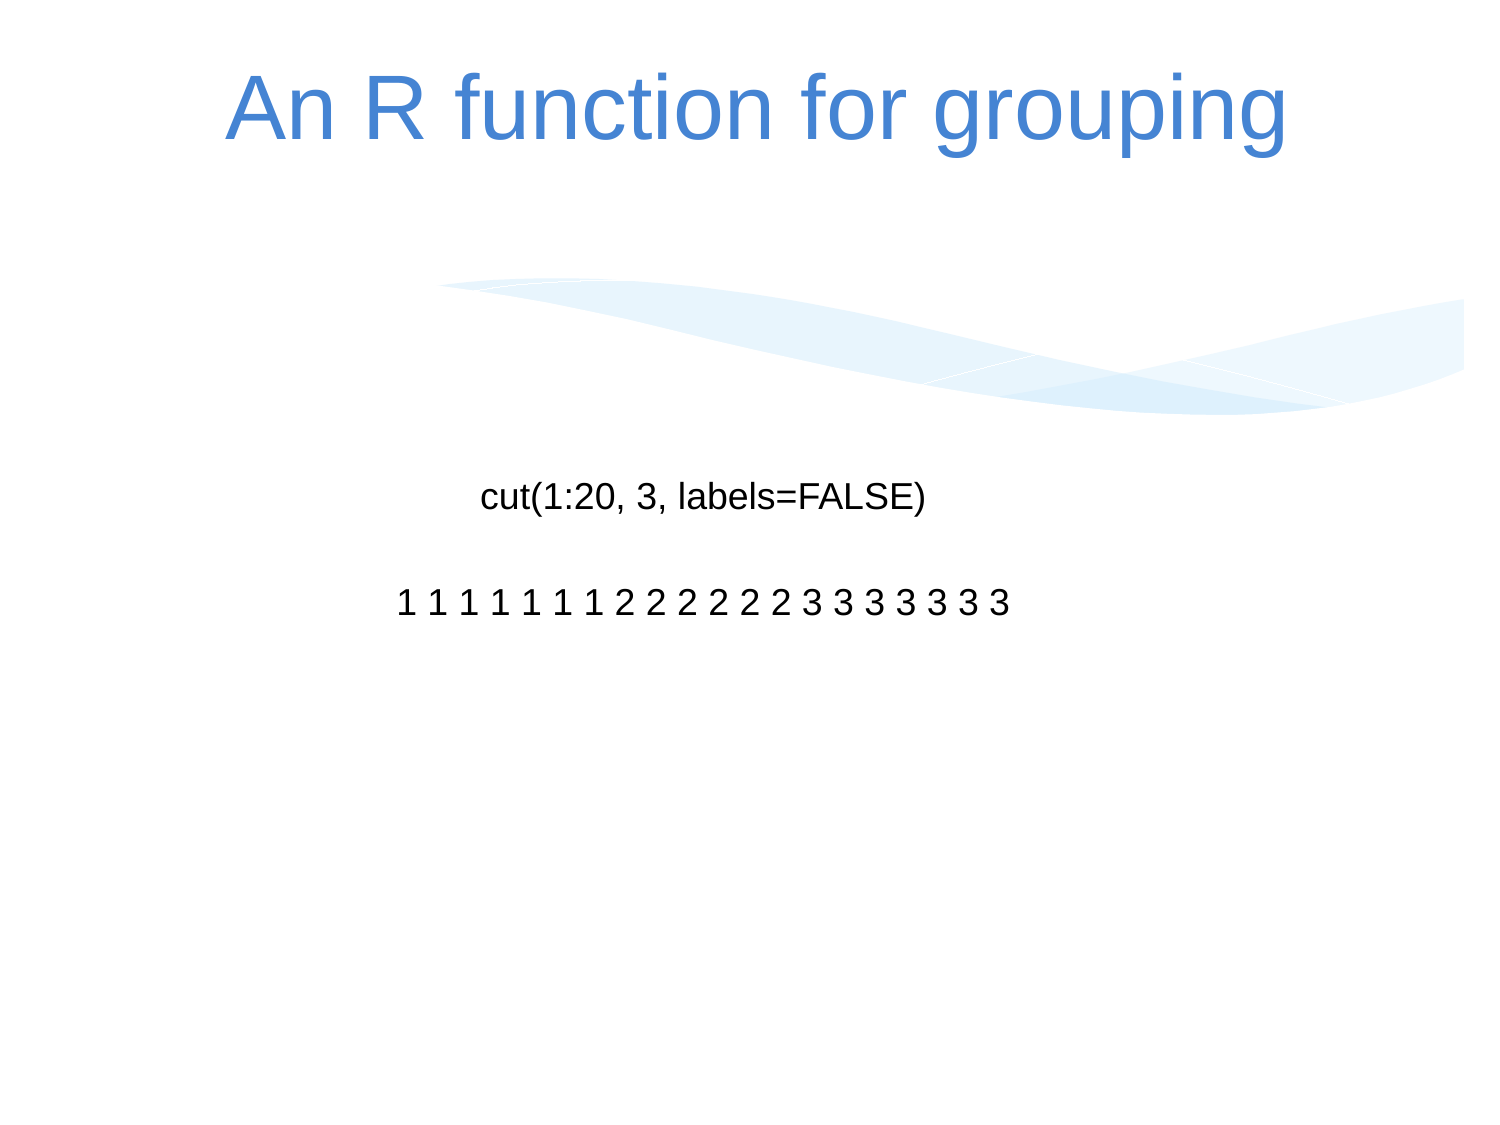

# An R function for grouping
cut(1:20, 3, labels=FALSE)

1 1 1 1 1 1 1 2 2 2 2 2 2 3 3 3 3 3 3 3